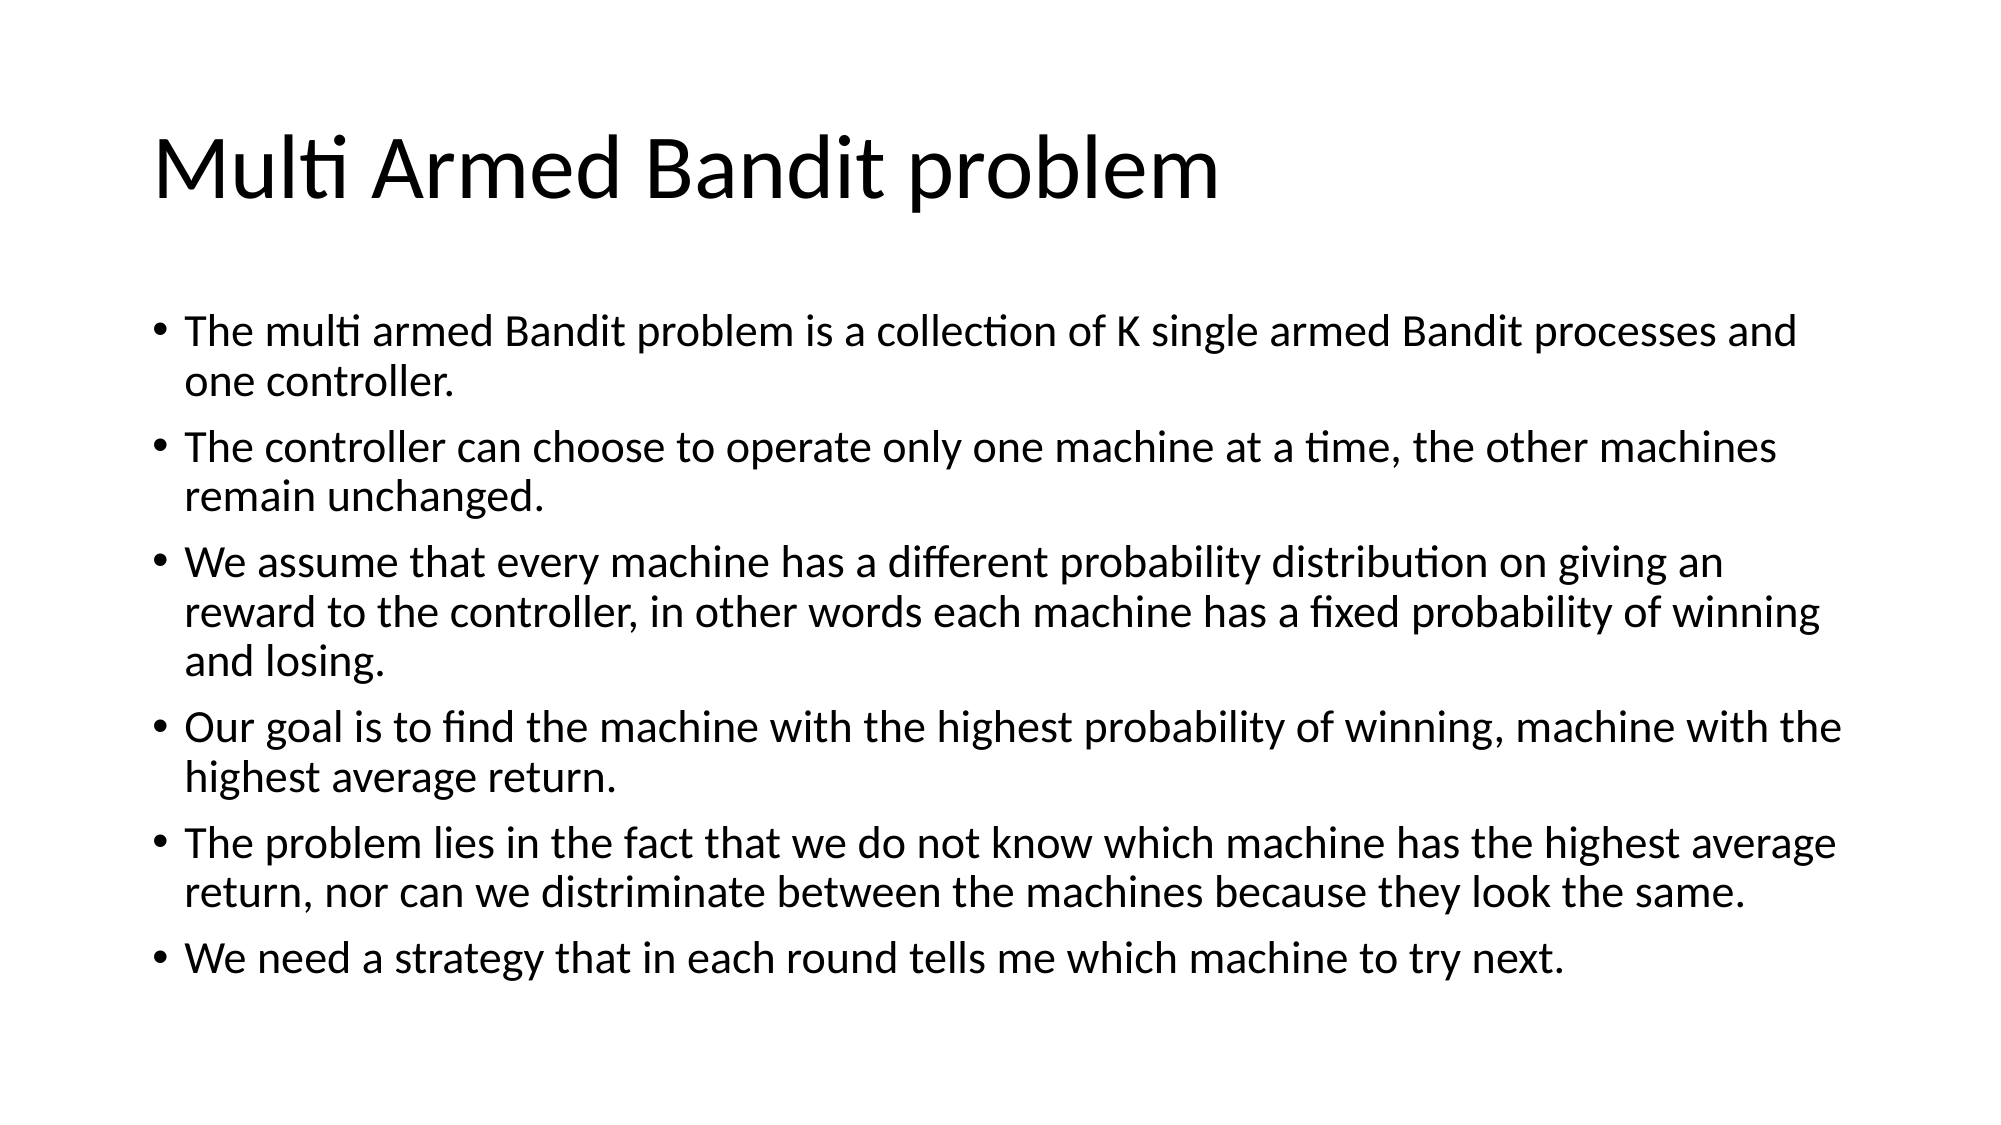

# Multi Armed Bandit problem
The multi armed Bandit problem is a collection of K single armed Bandit processes and one controller.
The controller can choose to operate only one machine at a time, the other machines remain unchanged.
We assume that every machine has a different probability distribution on giving an reward to the controller, in other words each machine has a fixed probability of winning and losing.
Our goal is to find the machine with the highest probability of winning, machine with the highest average return.
The problem lies in the fact that we do not know which machine has the highest average return, nor can we distriminate between the machines because they look the same.
We need a strategy that in each round tells me which machine to try next.